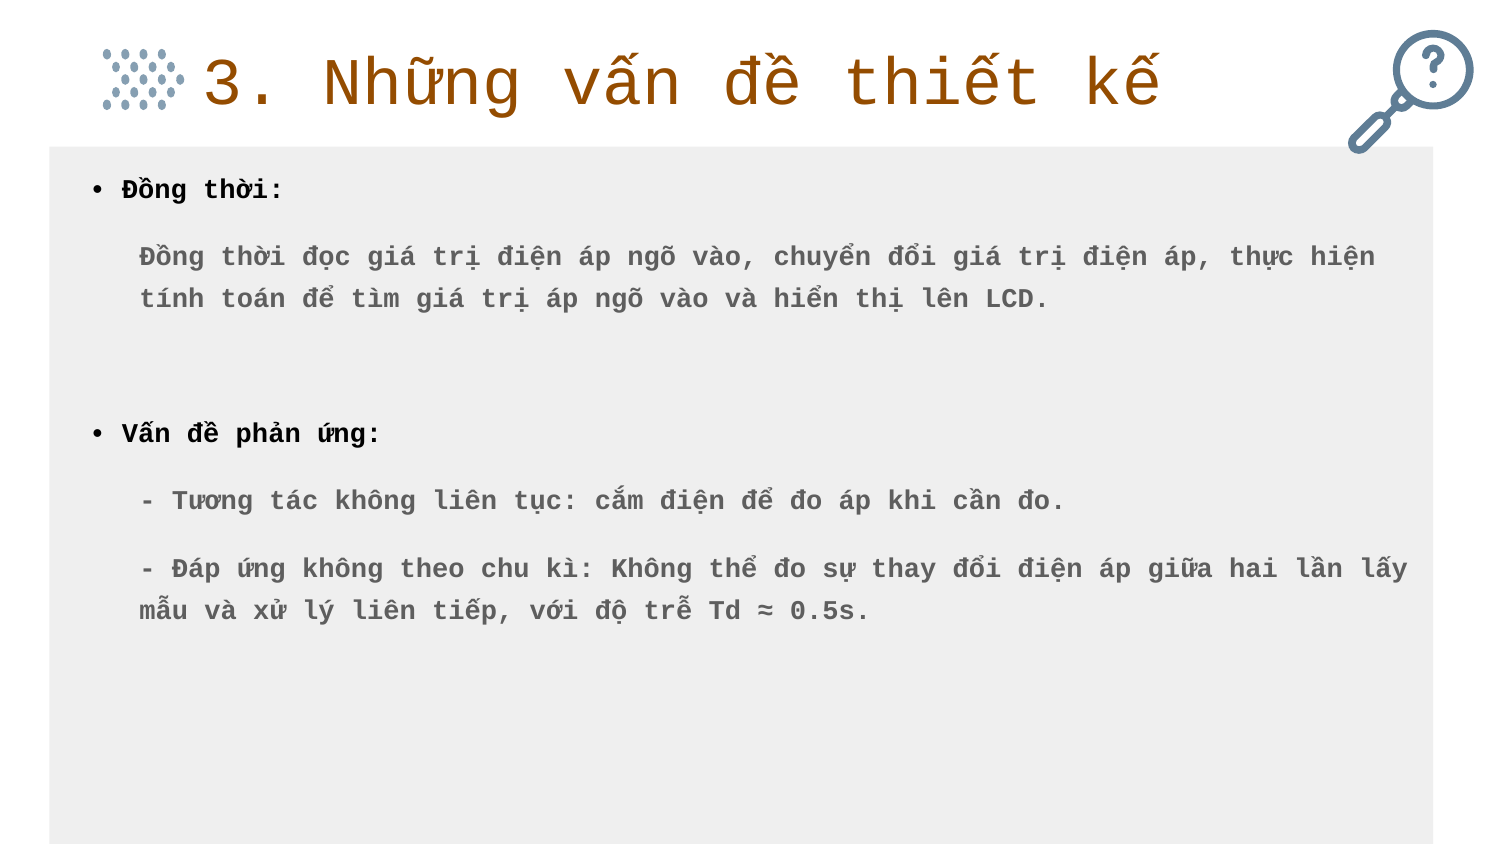

3. Những vấn đề thiết kế

• Đồng thời:
Đồng thời đọc giá trị điện áp ngõ vào, chuyển đổi giá trị điện áp, thực hiện tính toán để tìm giá trị áp ngõ vào và hiển thị lên LCD.

• Vấn đề phản ứng:
- Tương tác không liên tục: cắm điện để đo áp khi cần đo.
- Đáp ứng không theo chu kì: Không thể đo sự thay đổi điện áp giữa hai lần lấy mẫu và xử lý liên tiếp, với độ trễ Td ≈ 0.5s.